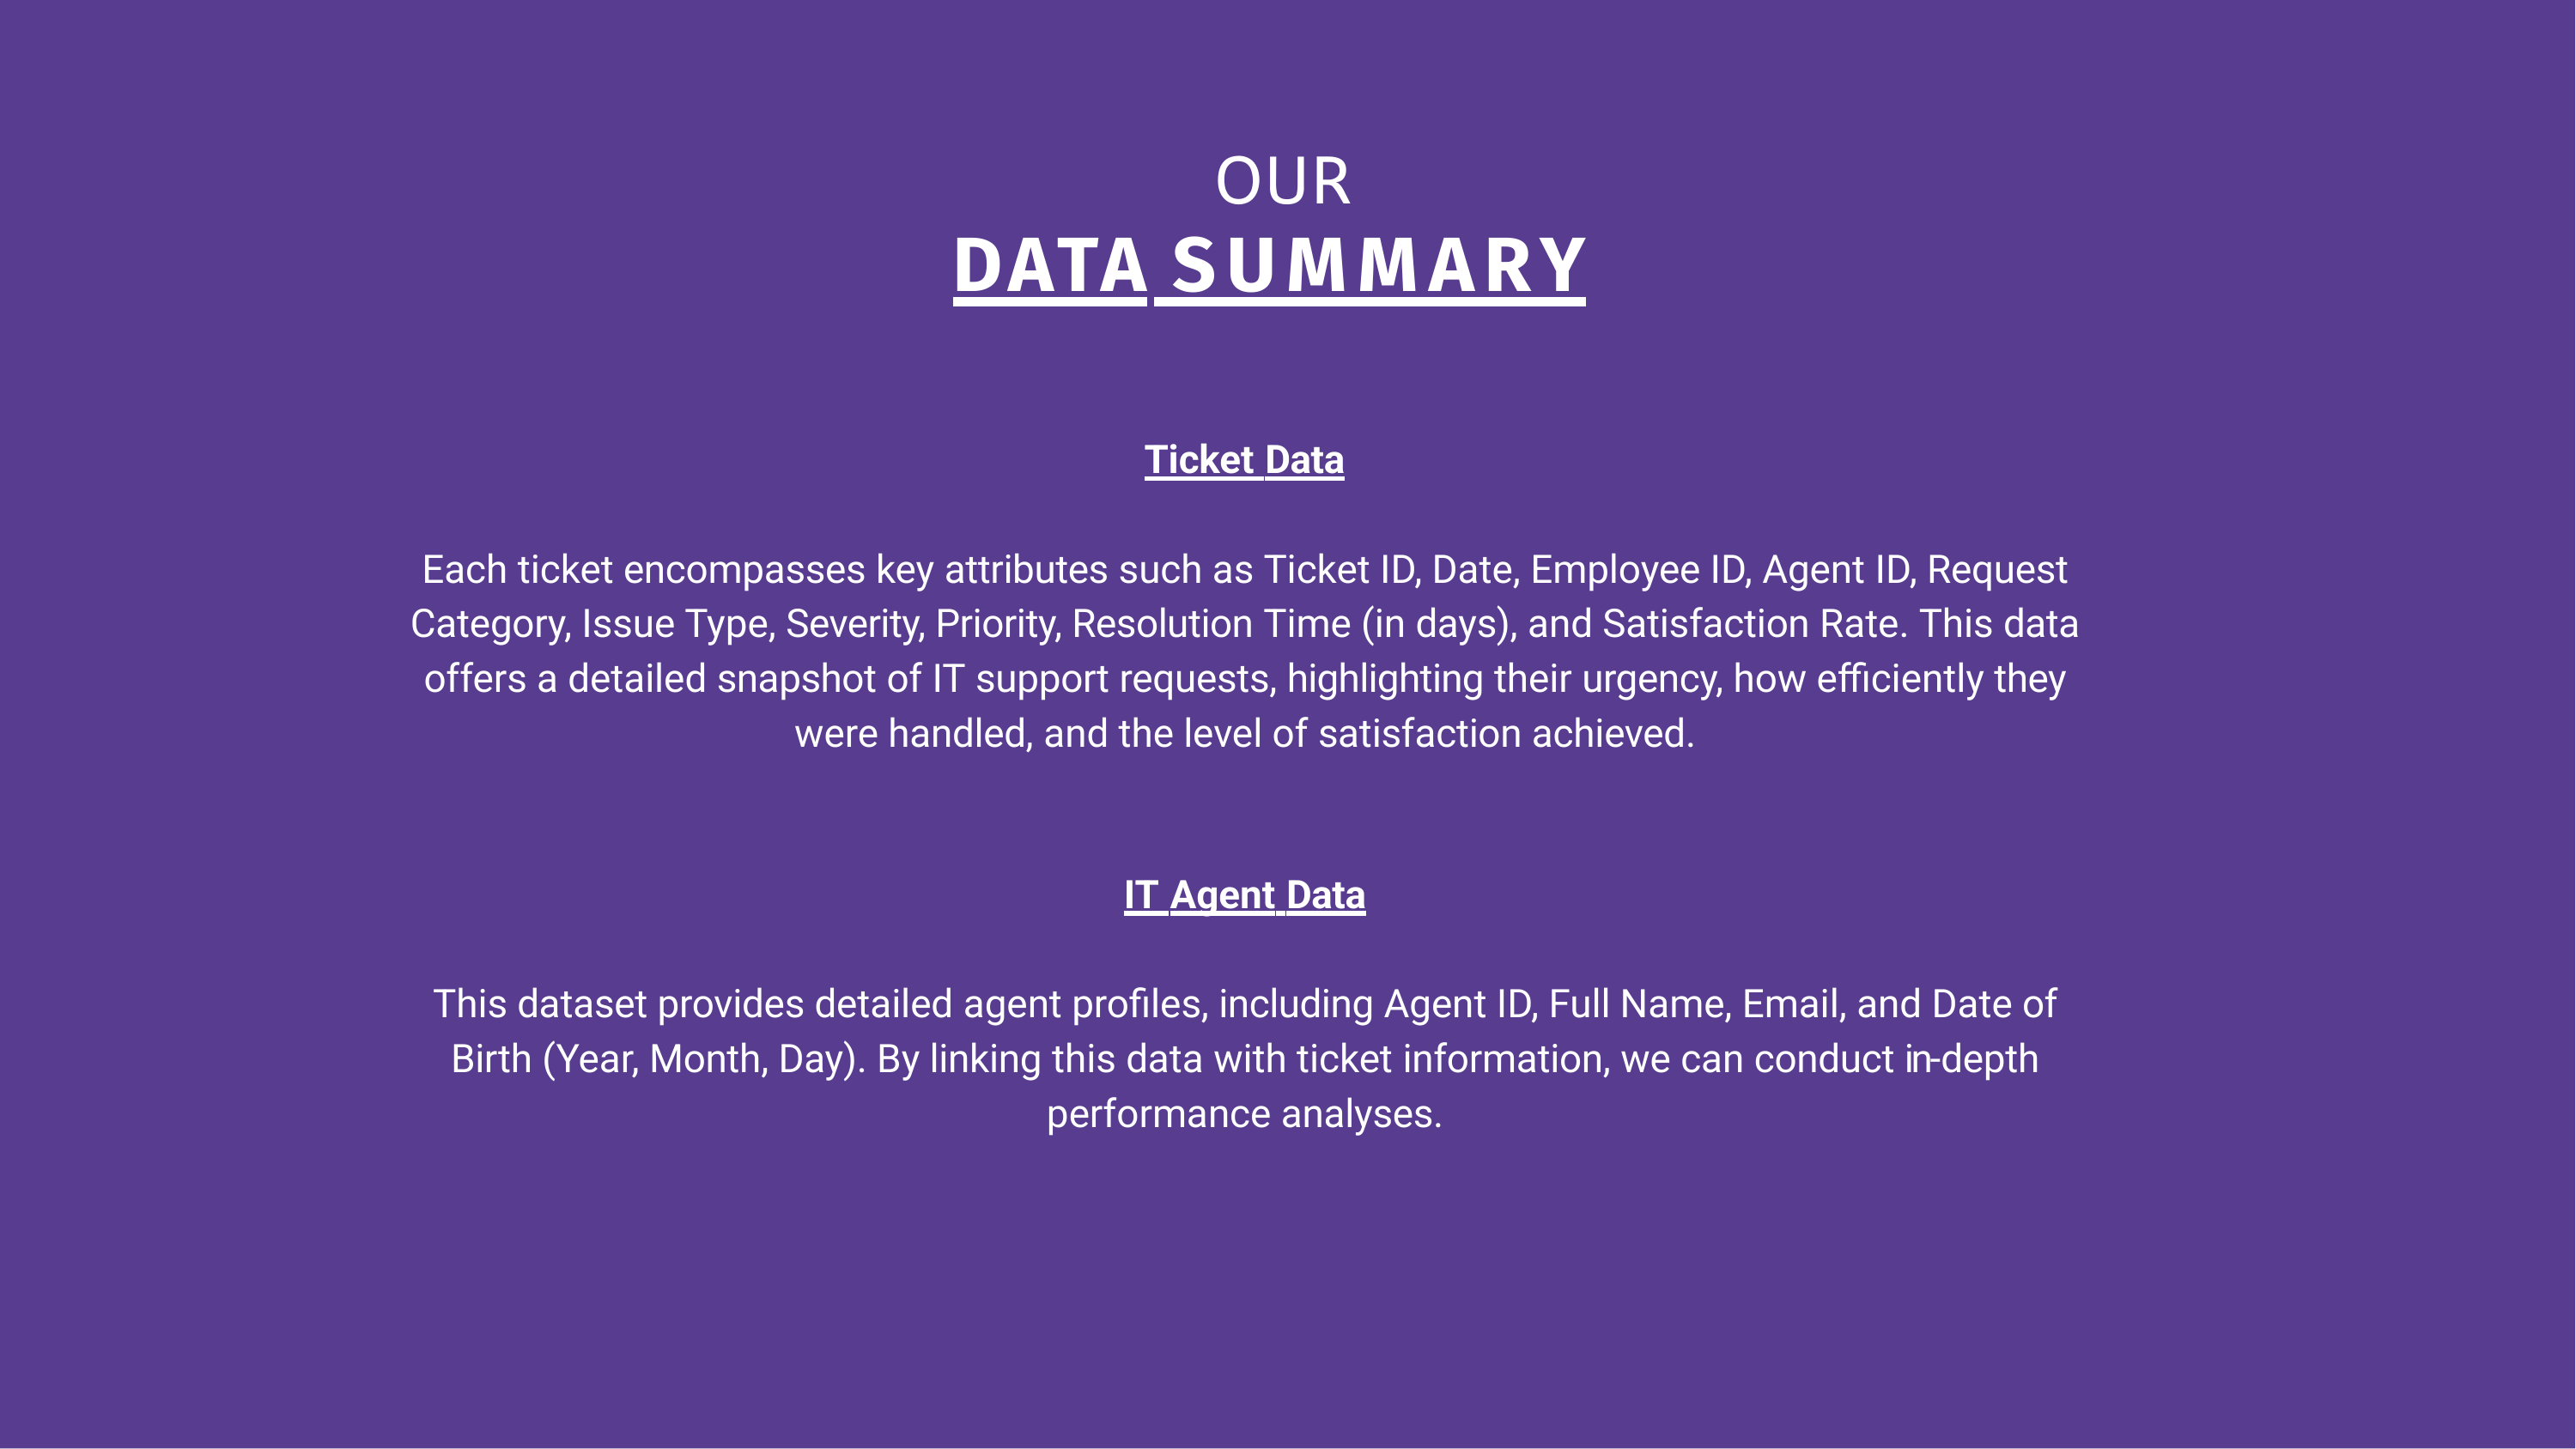

# OUR
	DATA SUMMARY
Ticket Data

Each ticket encompasses key attributes such as Ticket ID, Date, Employee ID, Agent ID, Request Category, Issue Type, Severity, Priority, Resolution Time (in days), and Satisfaction Rate. This data offers a detailed snapshot of IT support requests, highlighting their urgency, how efficiently they were handled, and the level of satisfaction achieved.

IT Agent Data

This dataset provides detailed agent profiles, including Agent ID, Full Name, Email, and Date of Birth (Year, Month, Day). By linking this data with ticket information, we can conduct in-depth performance analyses.